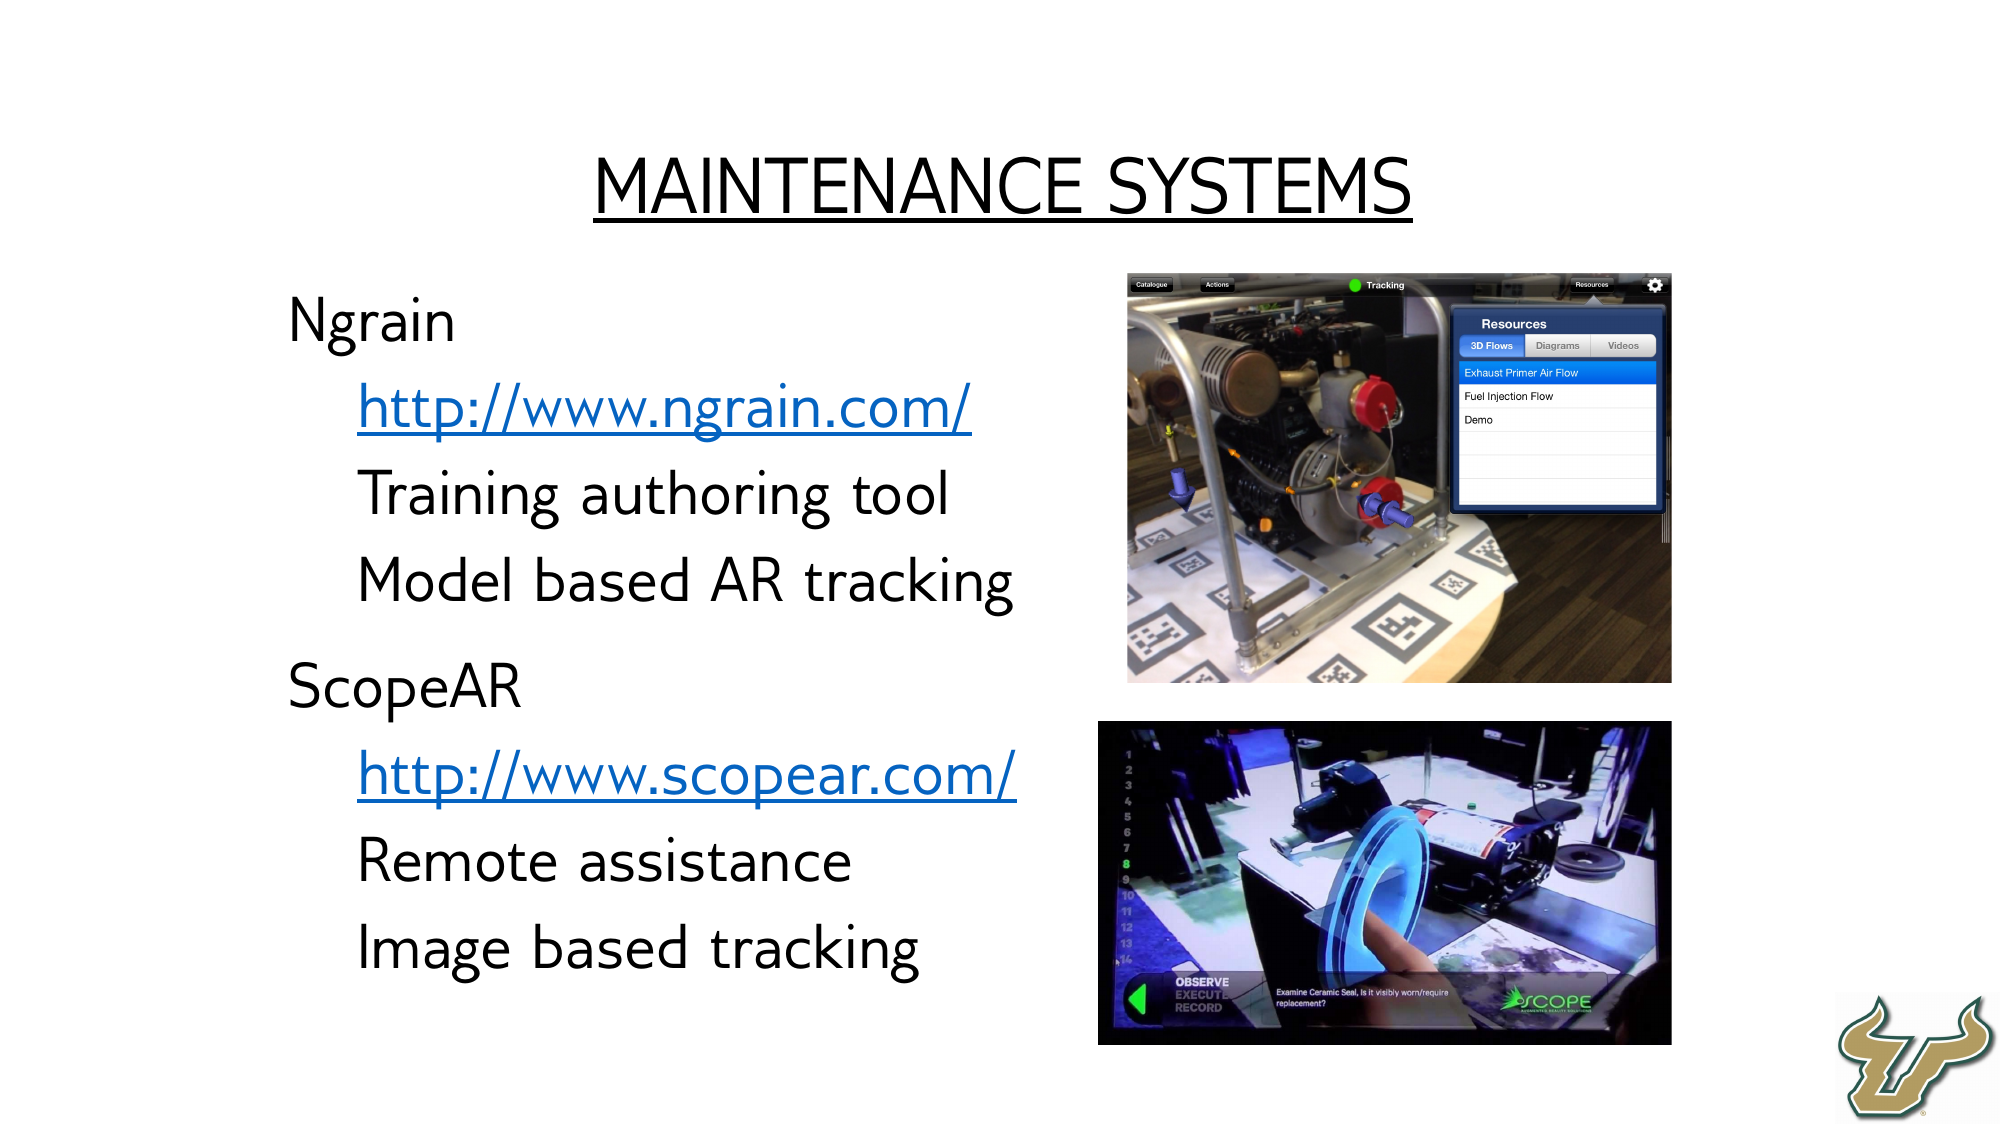

Maintenance Systems
Ngrain
http://www.ngrain.com/
Training authoring tool
Model based AR tracking
ScopeAR
http://www.scopear.com/
Remote assistance
Image based tracking